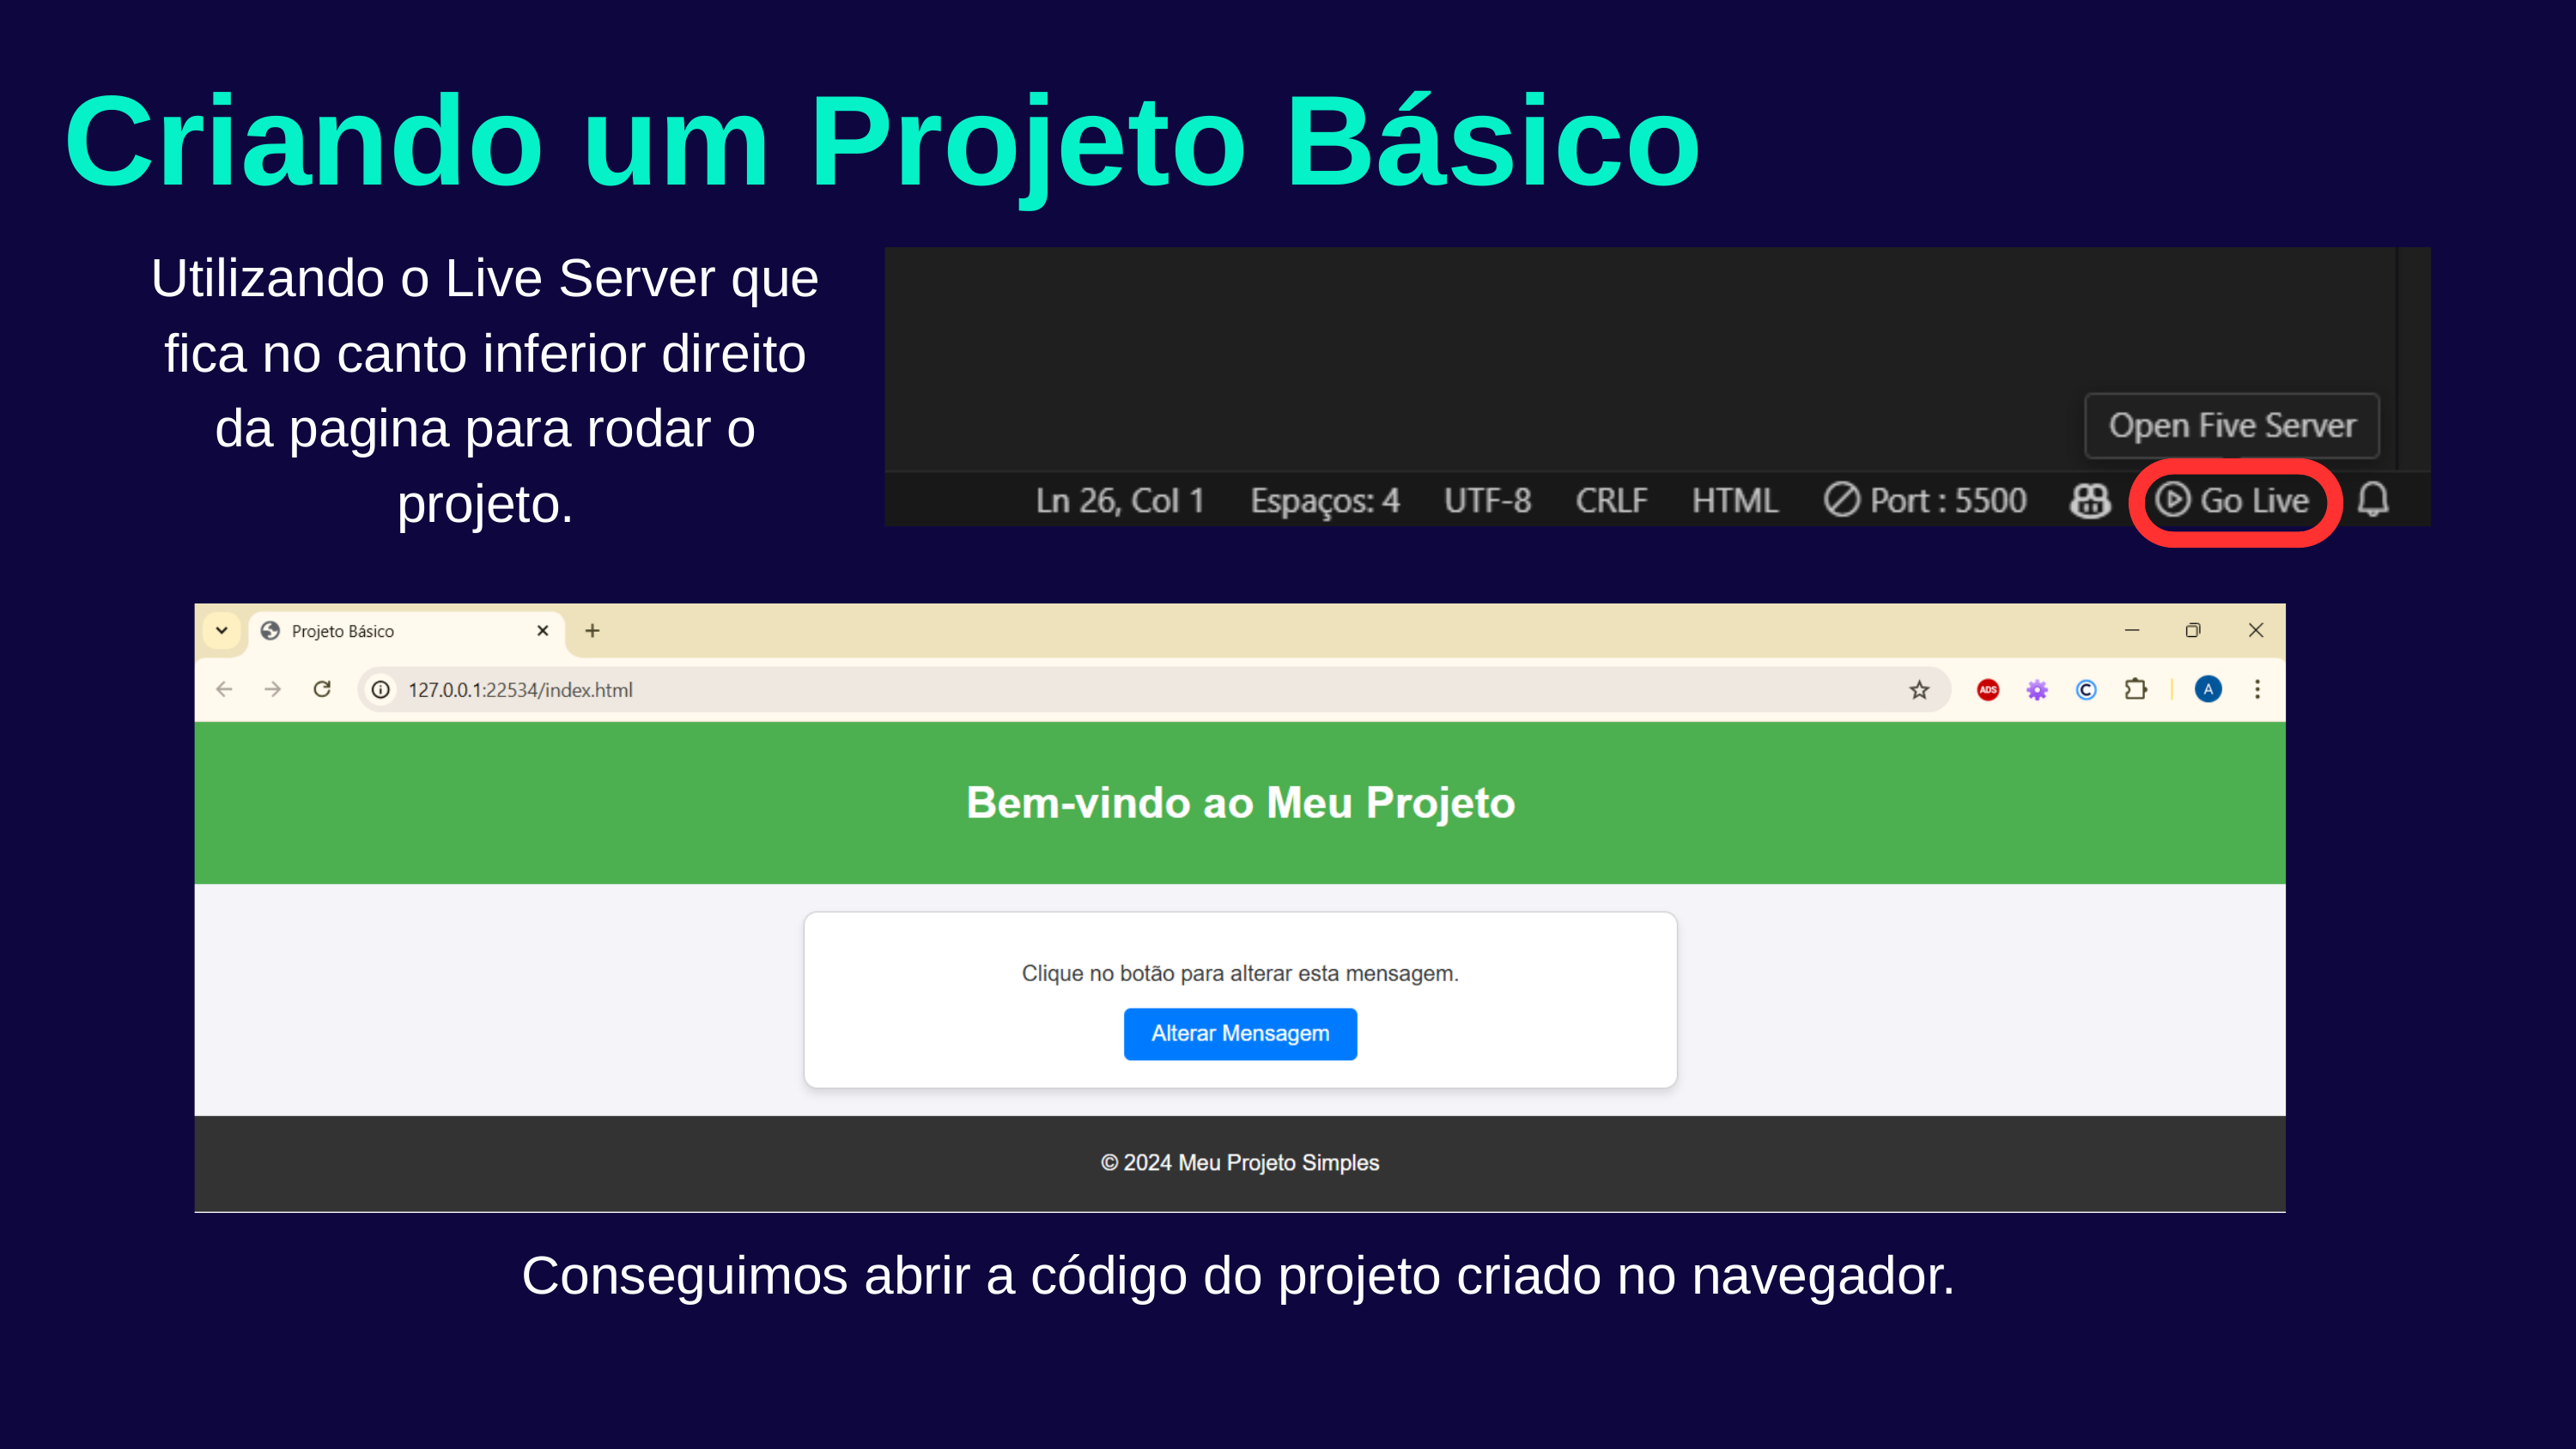

Criando um Projeto Básico
Utilizando o Live Server que fica no canto inferior direito da pagina para rodar o projeto.

Conseguimos abrir a código do projeto criado no navegador.